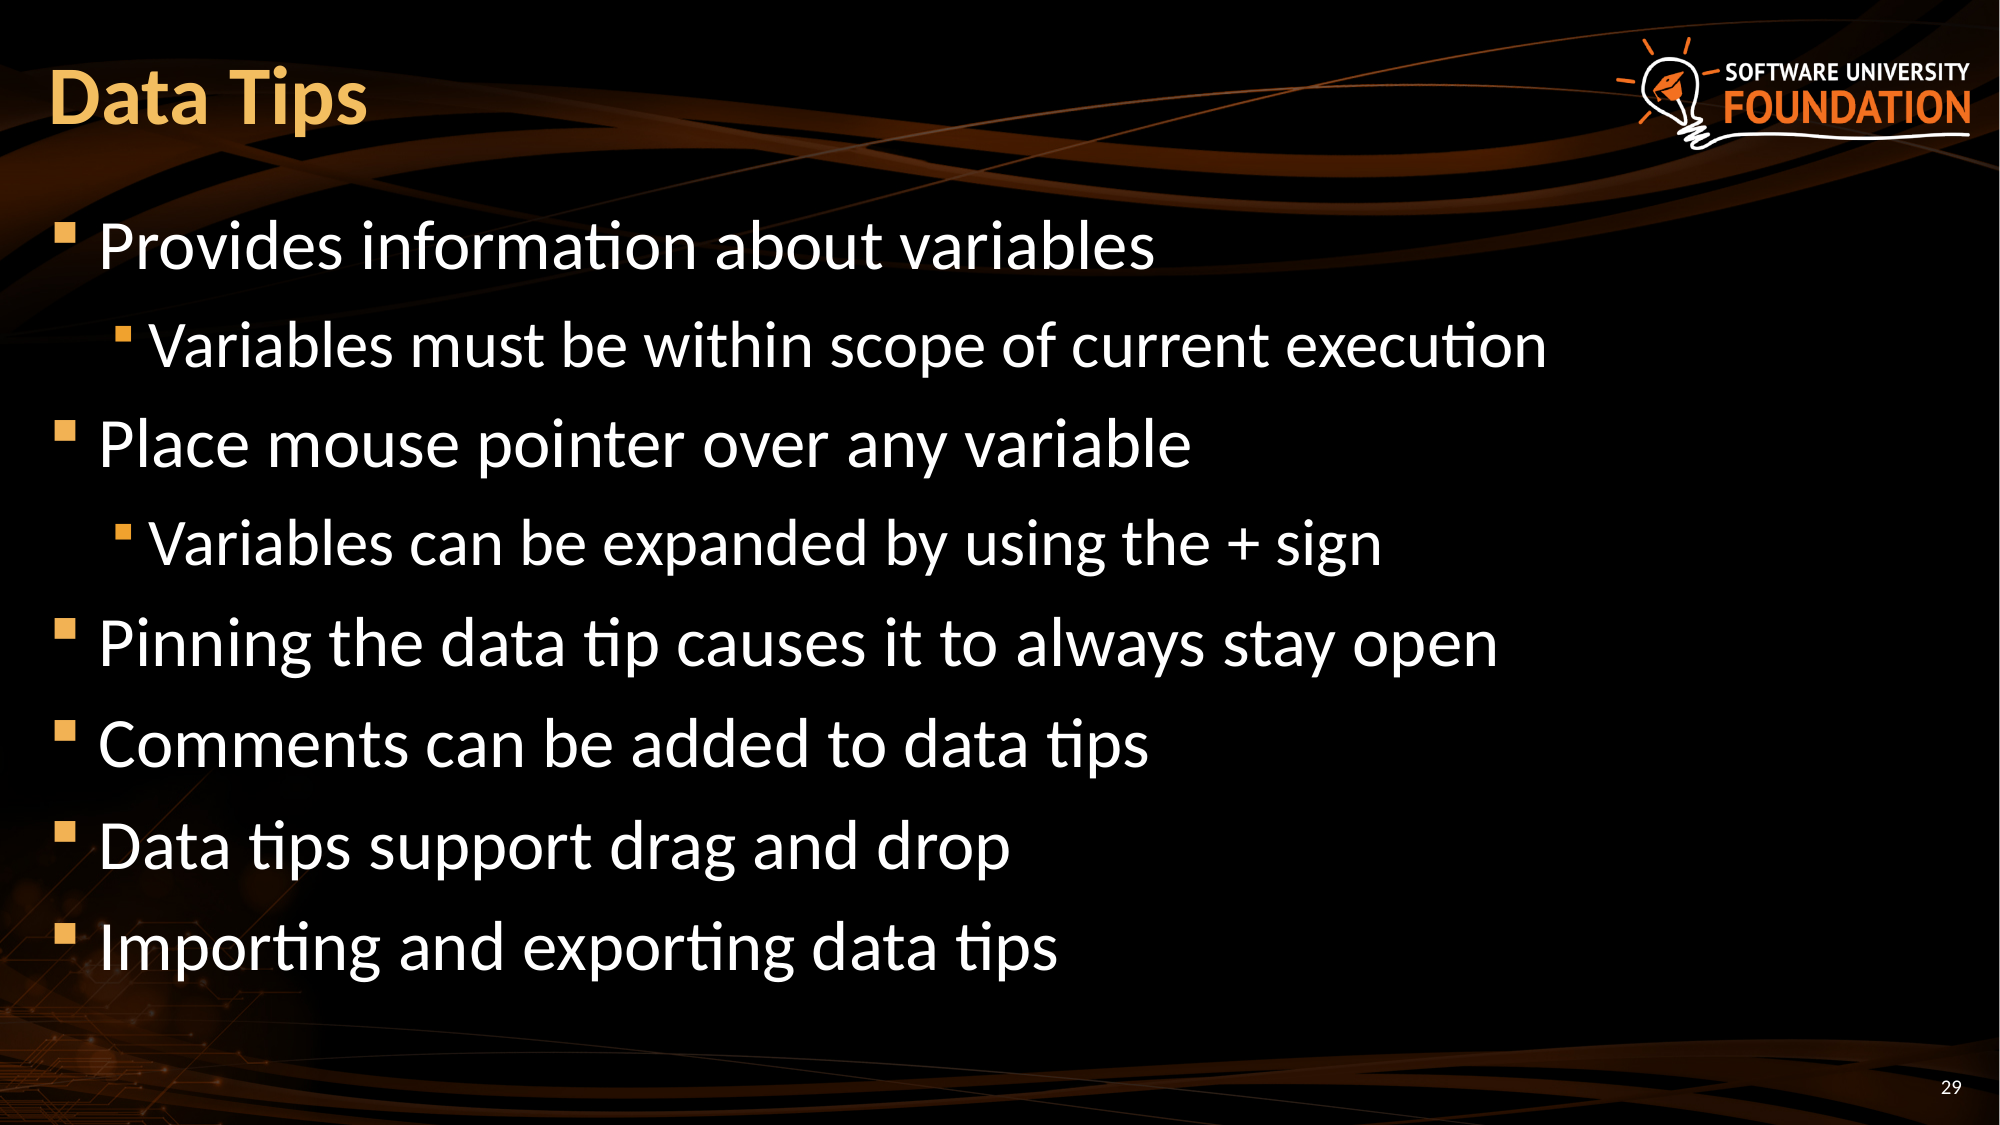

# Data Tips
Provides information about variables
Variables must be within scope of current execution
Place mouse pointer over any variable
Variables can be expanded by using the + sign
Pinning the data tip causes it to always stay open
Comments can be added to data tips
Data tips support drag and drop
Importing and exporting data tips
29